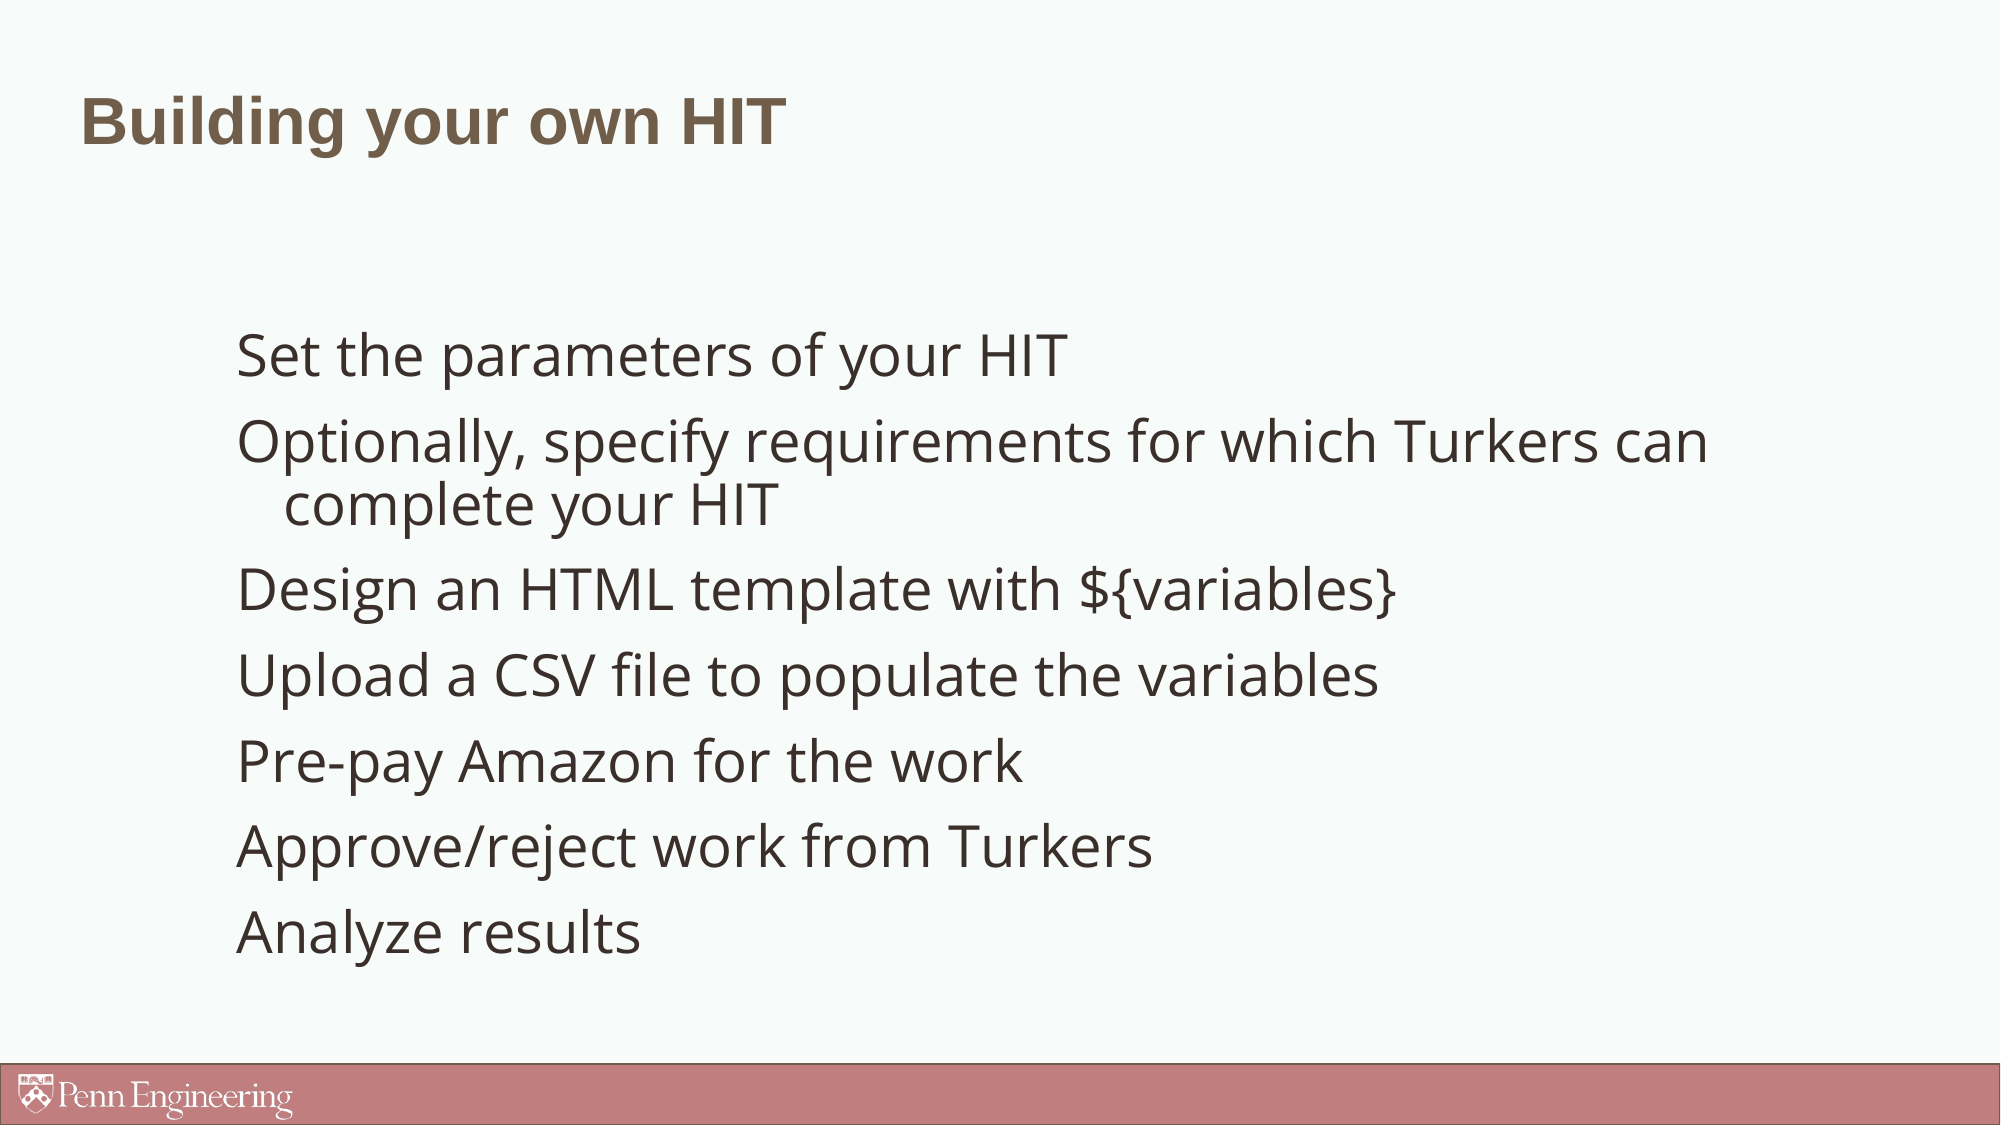

# Building your own HIT
Set the parameters of your HIT
Optionally, specify requirements for which Turkers can complete your HIT
Design an HTML template with ${variables}
Upload a CSV file to populate the variables
Pre-pay Amazon for the work
Approve/reject work from Turkers
Analyze results